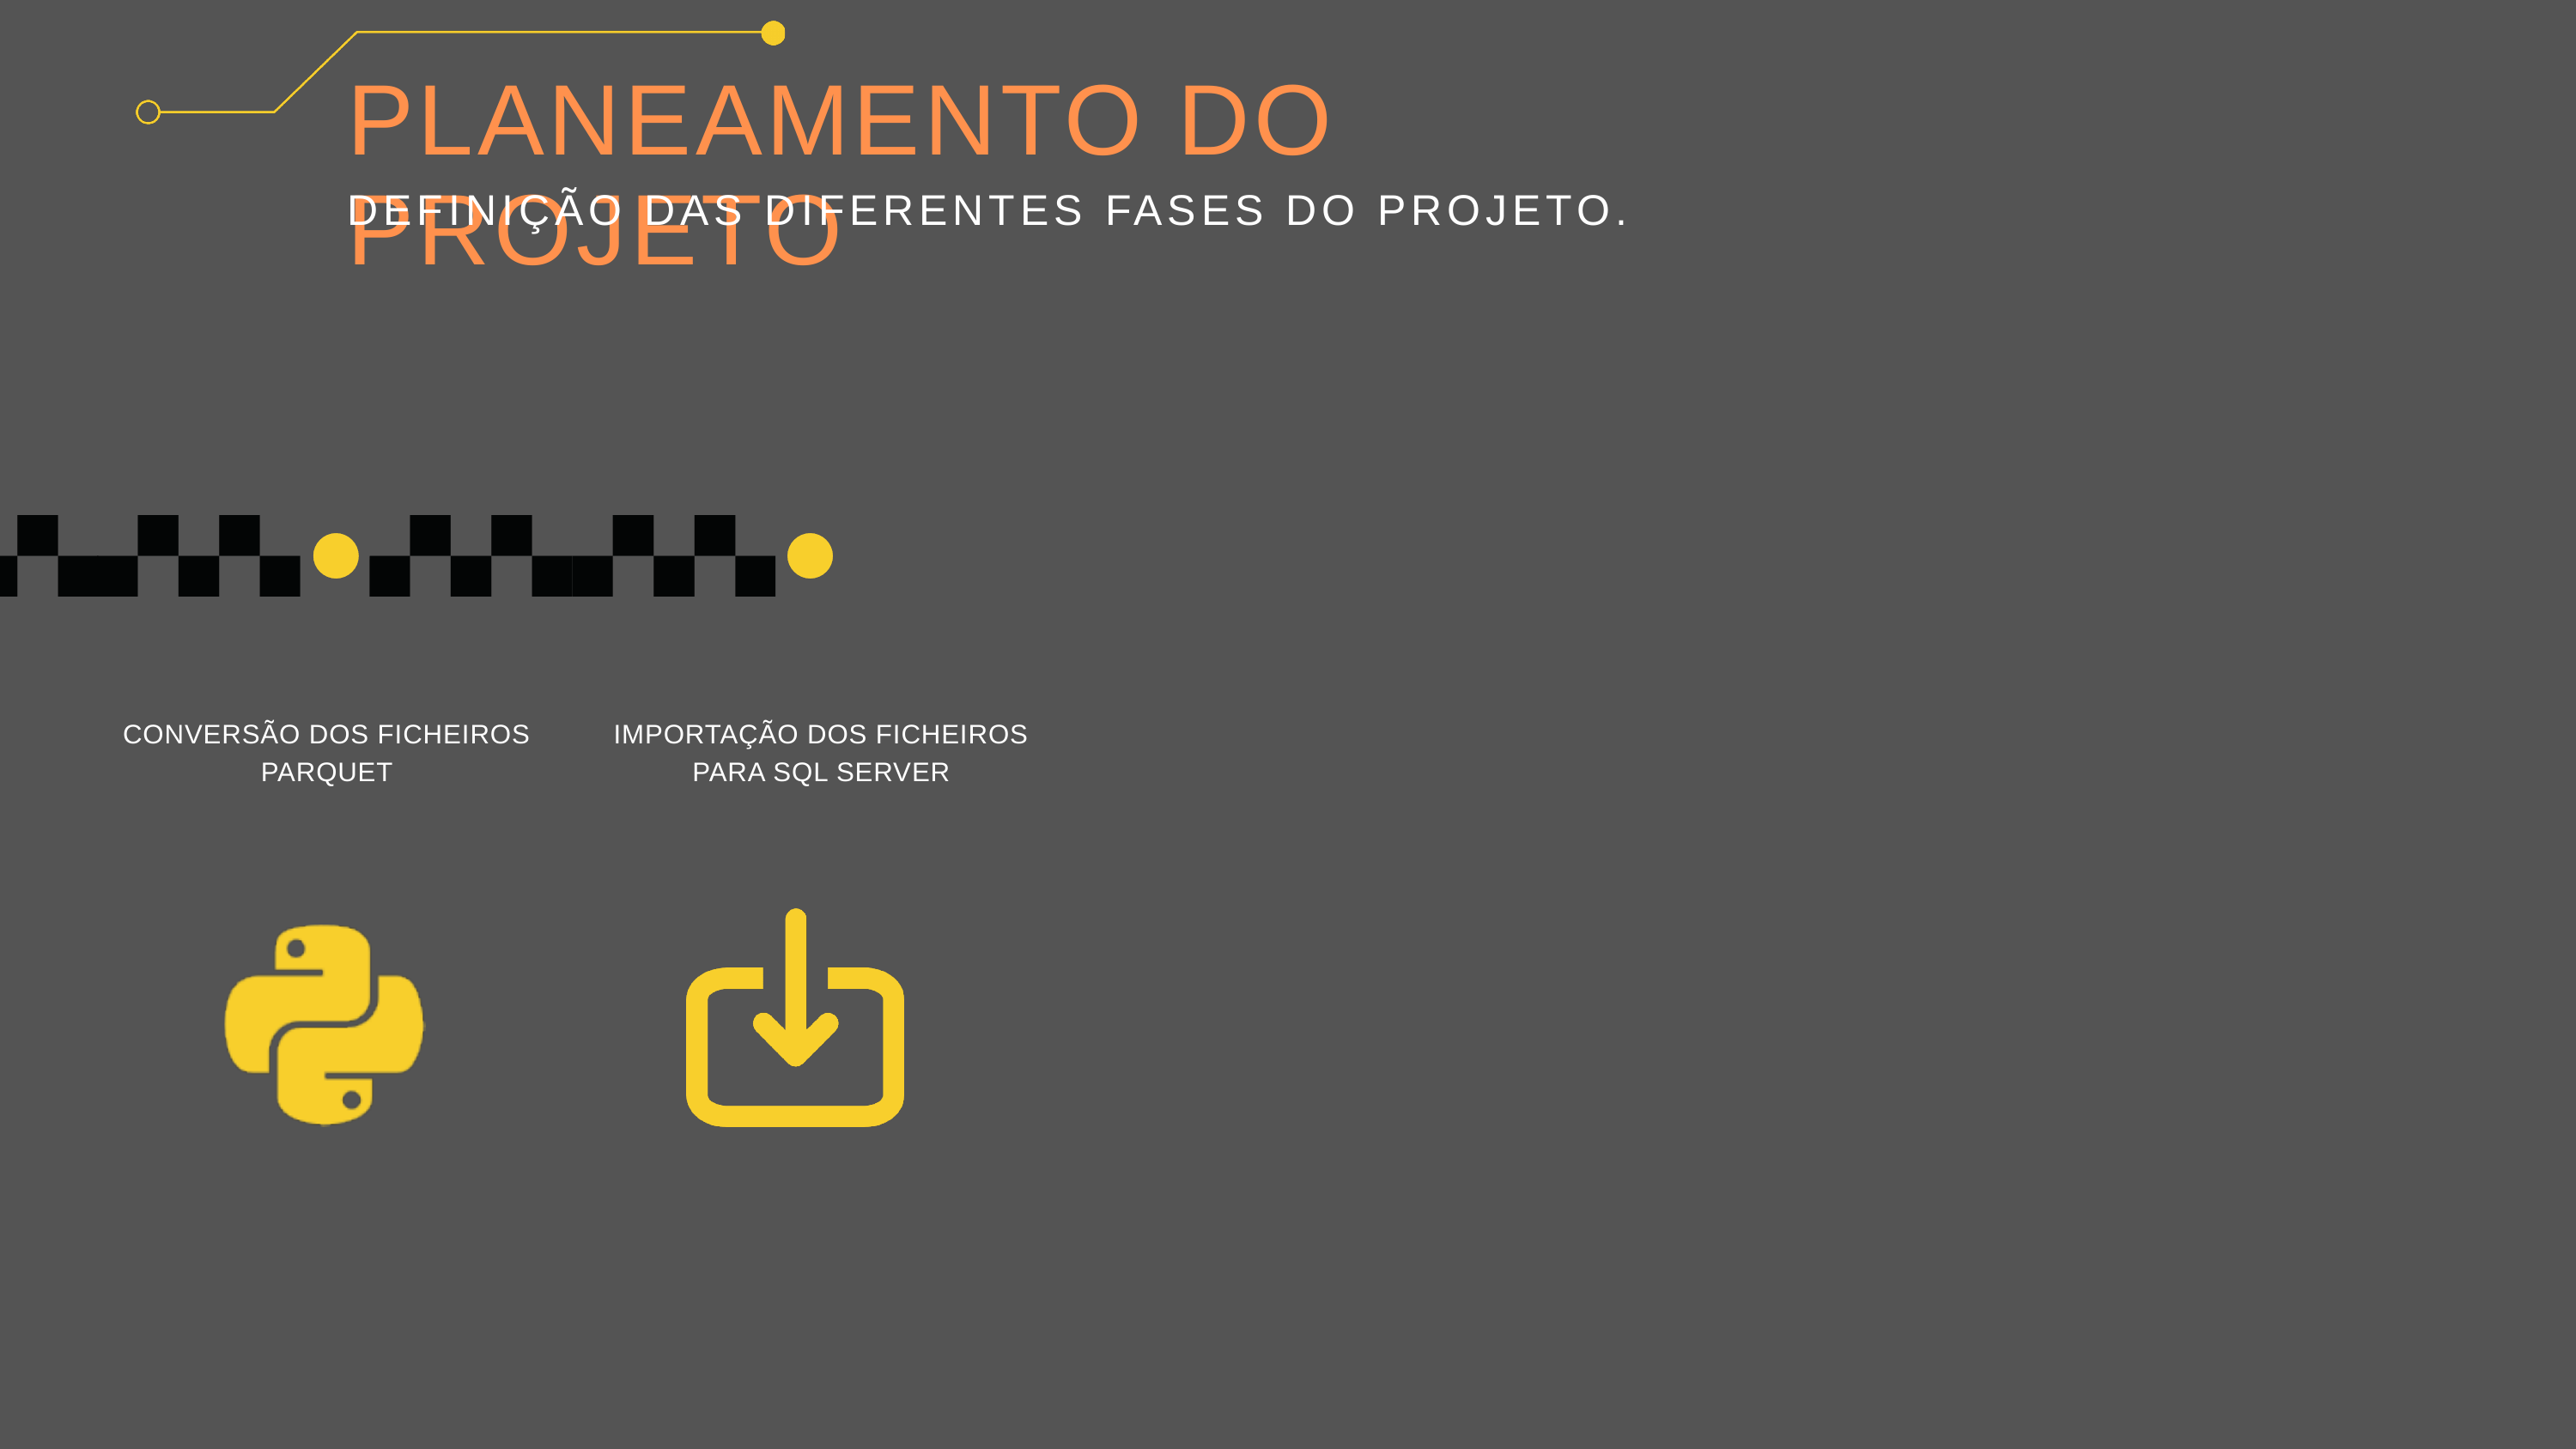

PLANEAMENTO DO PROJETO
DEFINIÇÃO DAS DIFERENTES FASES DO PROJETO.

IMPORTAÇÃO DOS FICHEIROS PARA SQL SERVER

CONVERSÃO DOS FICHEIROS PARQUET